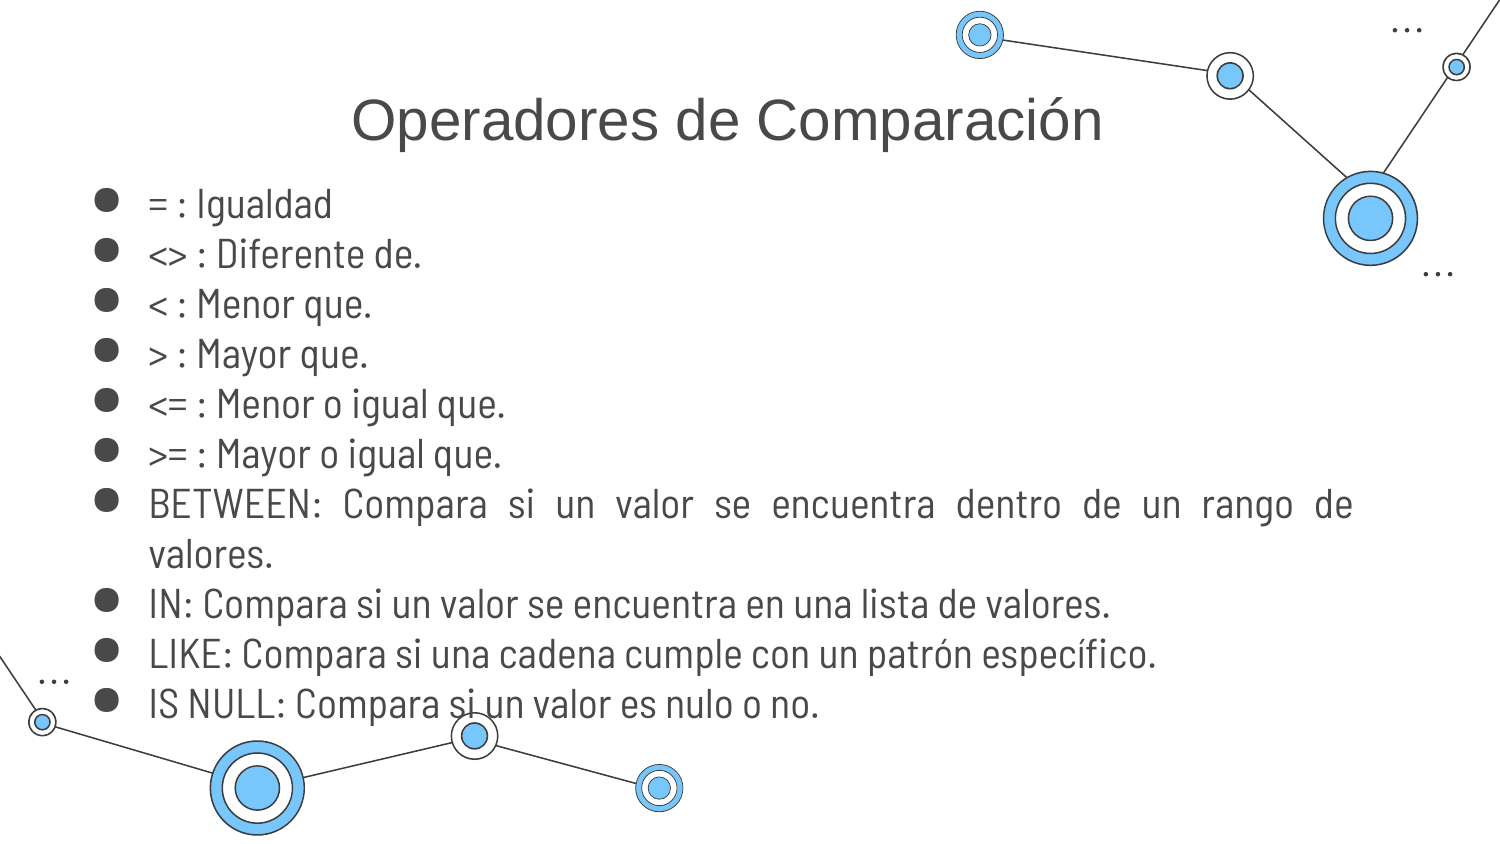

# Operadores de Comparación
= : Igualdad
<> : Diferente de.
< : Menor que.
> : Mayor que.
<= : Menor o igual que.
>= : Mayor o igual que.
BETWEEN: Compara si un valor se encuentra dentro de un rango de valores.
IN: Compara si un valor se encuentra en una lista de valores.
LIKE: Compara si una cadena cumple con un patrón específico.
IS NULL: Compara si un valor es nulo o no.